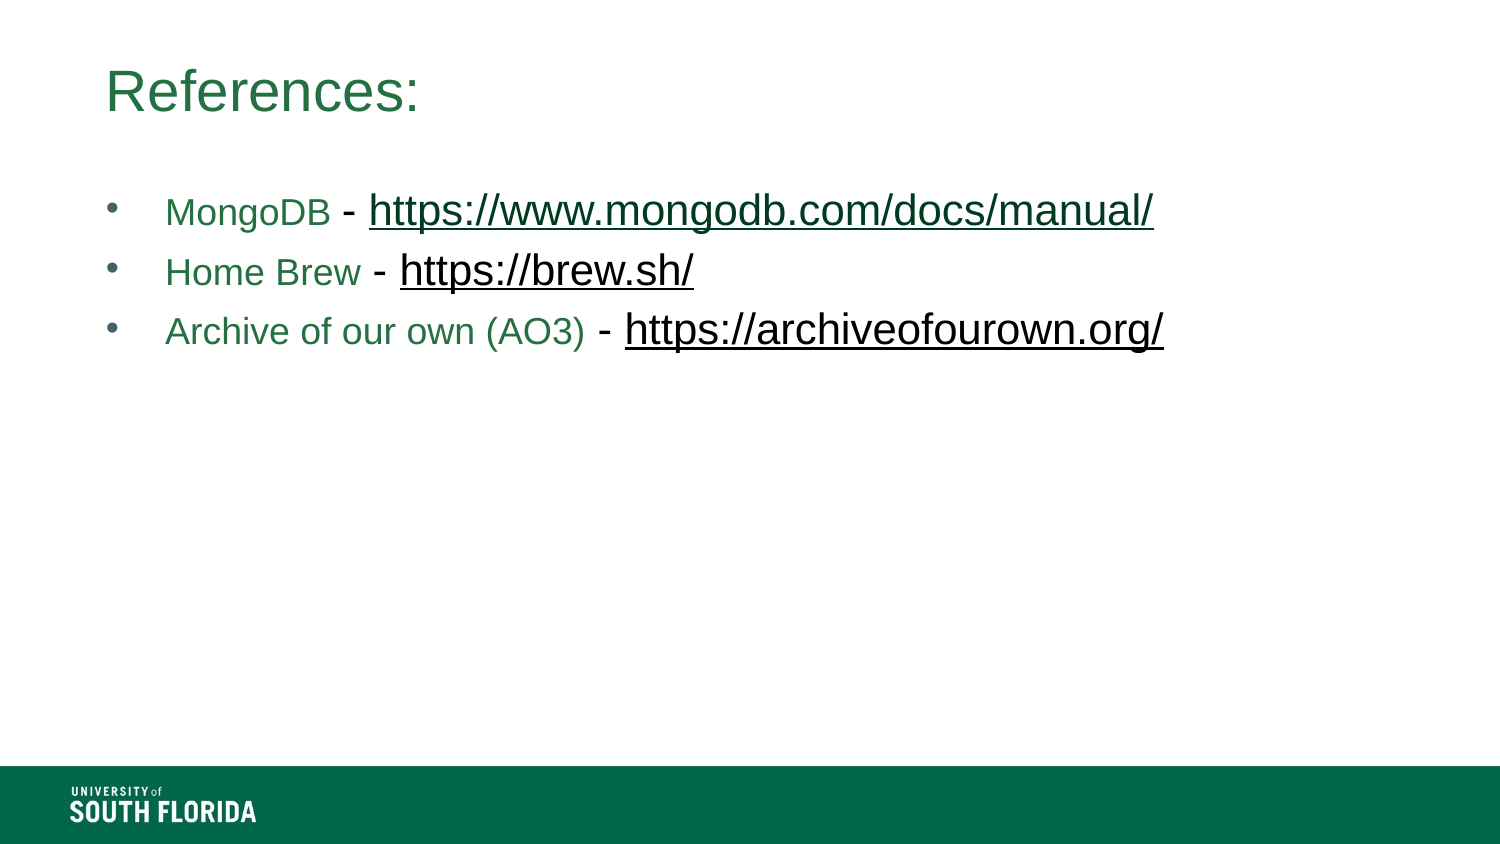

References:

MongoDB - https://www.mongodb.com/docs/manual/
Home Brew - https://brew.sh/
Archive of our own (AO3) - https://archiveofourown.org/